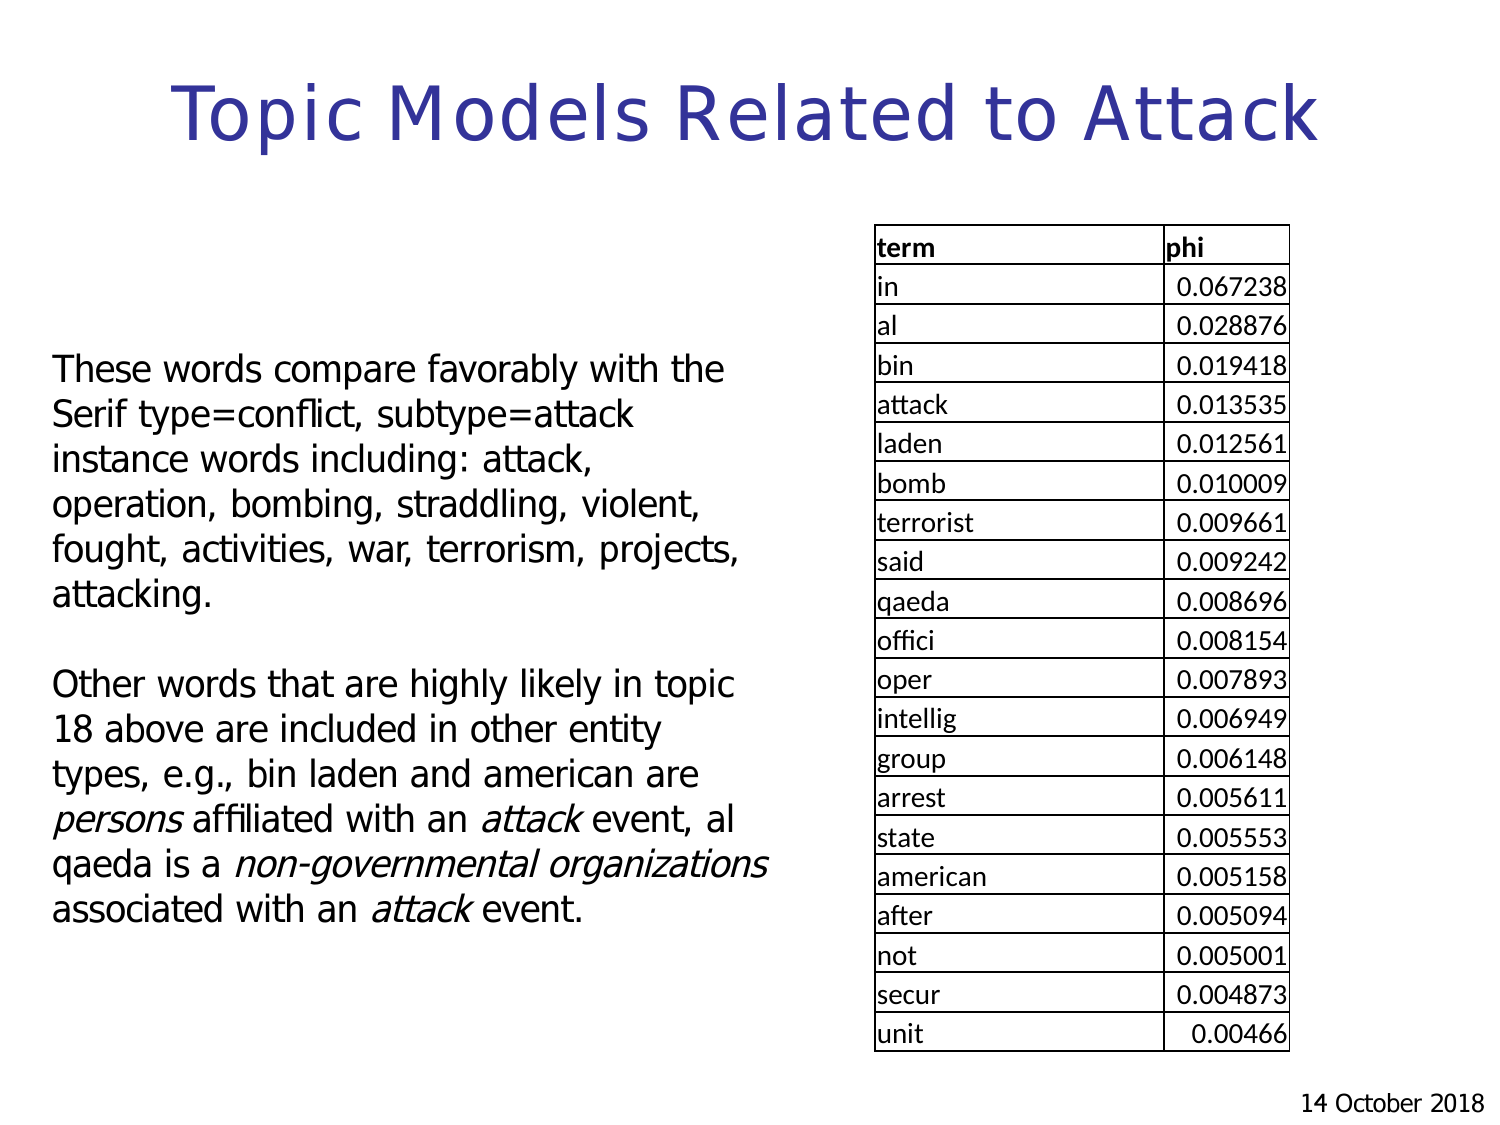

# Topic Models Related to Attack
| term | phi |
| --- | --- |
| in | 0.067238 |
| al | 0.028876 |
| bin | 0.019418 |
| attack | 0.013535 |
| laden | 0.012561 |
| bomb | 0.010009 |
| terrorist | 0.009661 |
| said | 0.009242 |
| qaeda | 0.008696 |
| offici | 0.008154 |
| oper | 0.007893 |
| intellig | 0.006949 |
| group | 0.006148 |
| arrest | 0.005611 |
| state | 0.005553 |
| american | 0.005158 |
| after | 0.005094 |
| not | 0.005001 |
| secur | 0.004873 |
| unit | 0.00466 |
These words compare favorably with the Serif type=conflict, subtype=attack instance words including: attack, operation, bombing, straddling, violent, fought, activities, war, terrorism, projects, attacking.

Other words that are highly likely in topic 18 above are included in other entity types, e.g., bin laden and american are persons affiliated with an attack event, al qaeda is a non-governmental organizations associated with an attack event.
14 October 2018